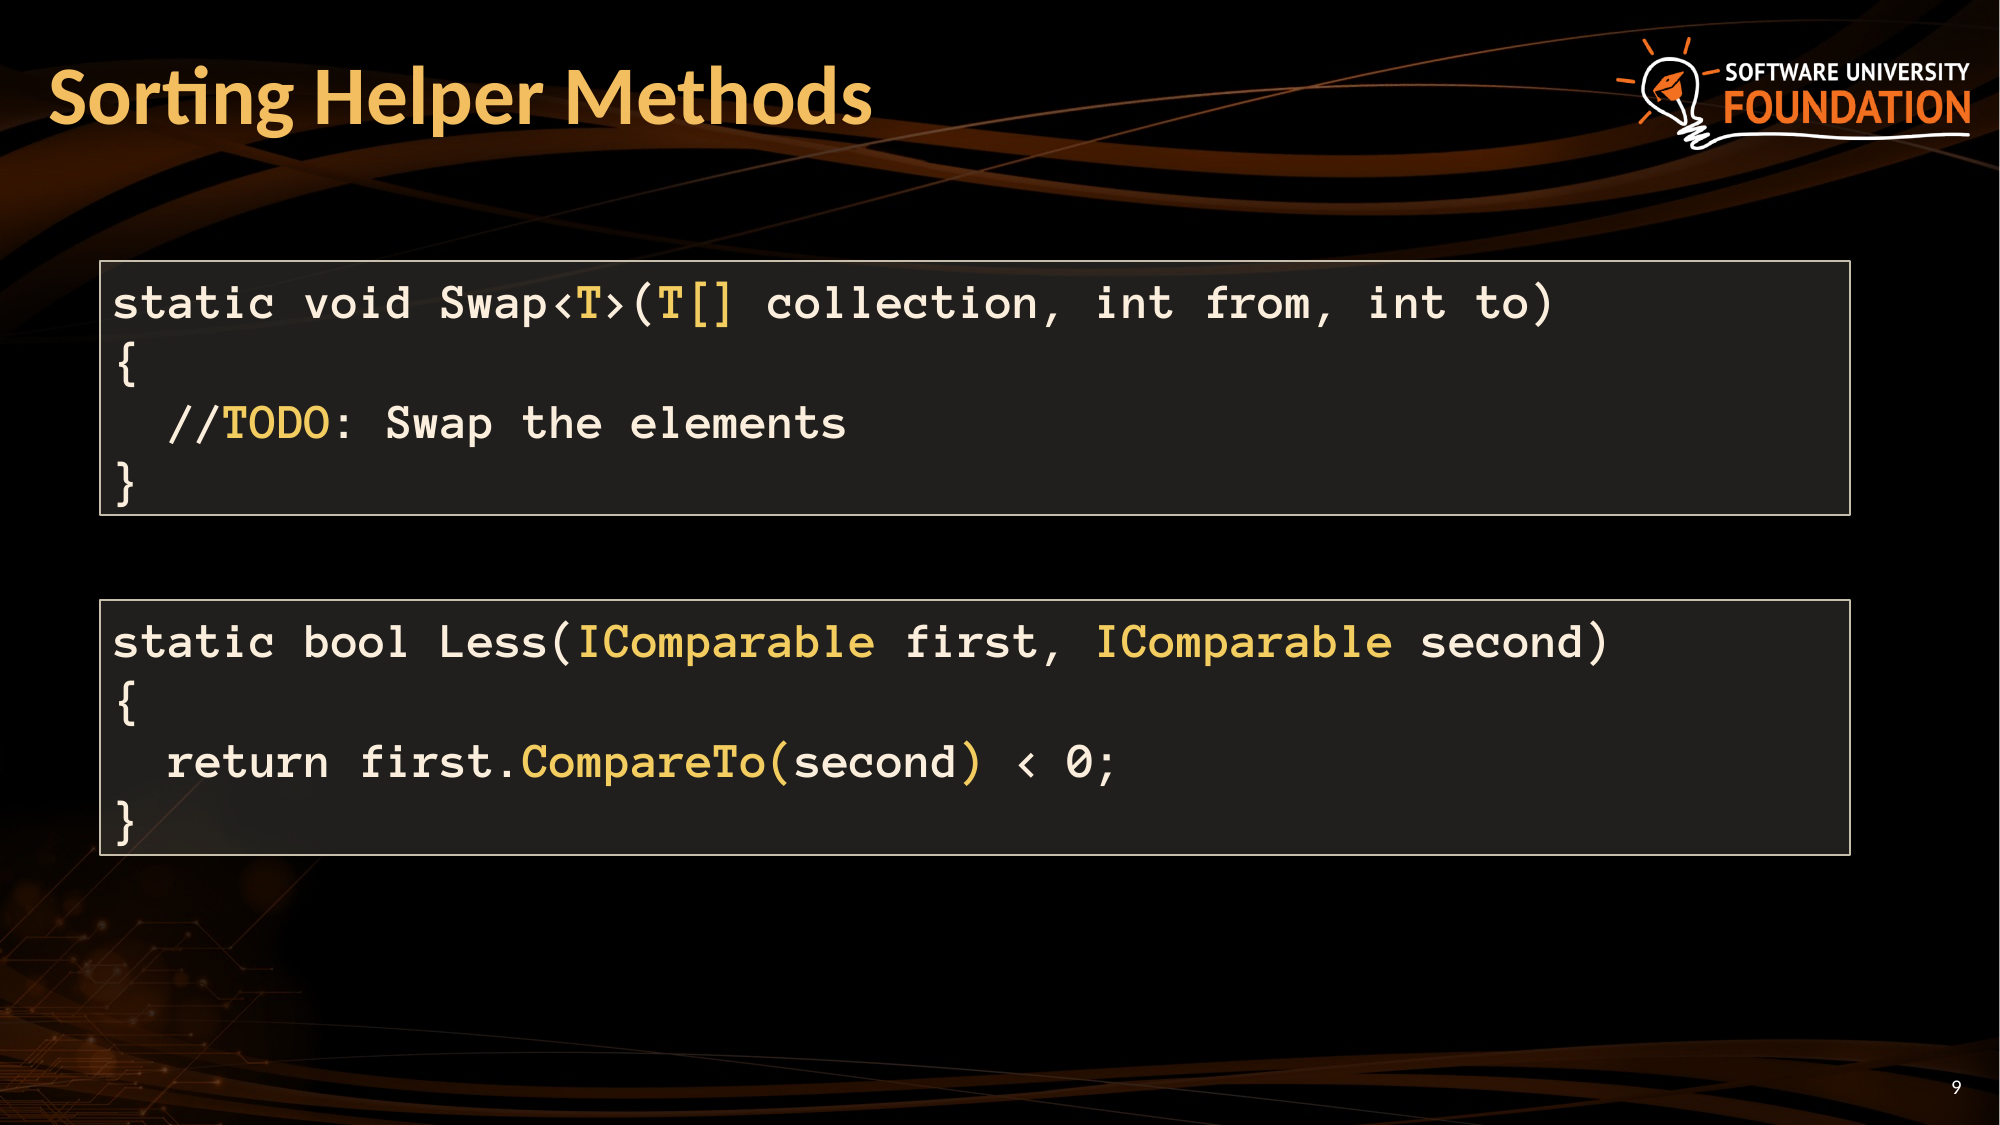

# Sorting Helper Methods
static void Swap<T>(T[] collection, int from, int to)
{
  //TODO: Swap the elements
}
static bool Less(IComparable first, IComparable second)
{
  return first.CompareTo(second) < 0;
}
9